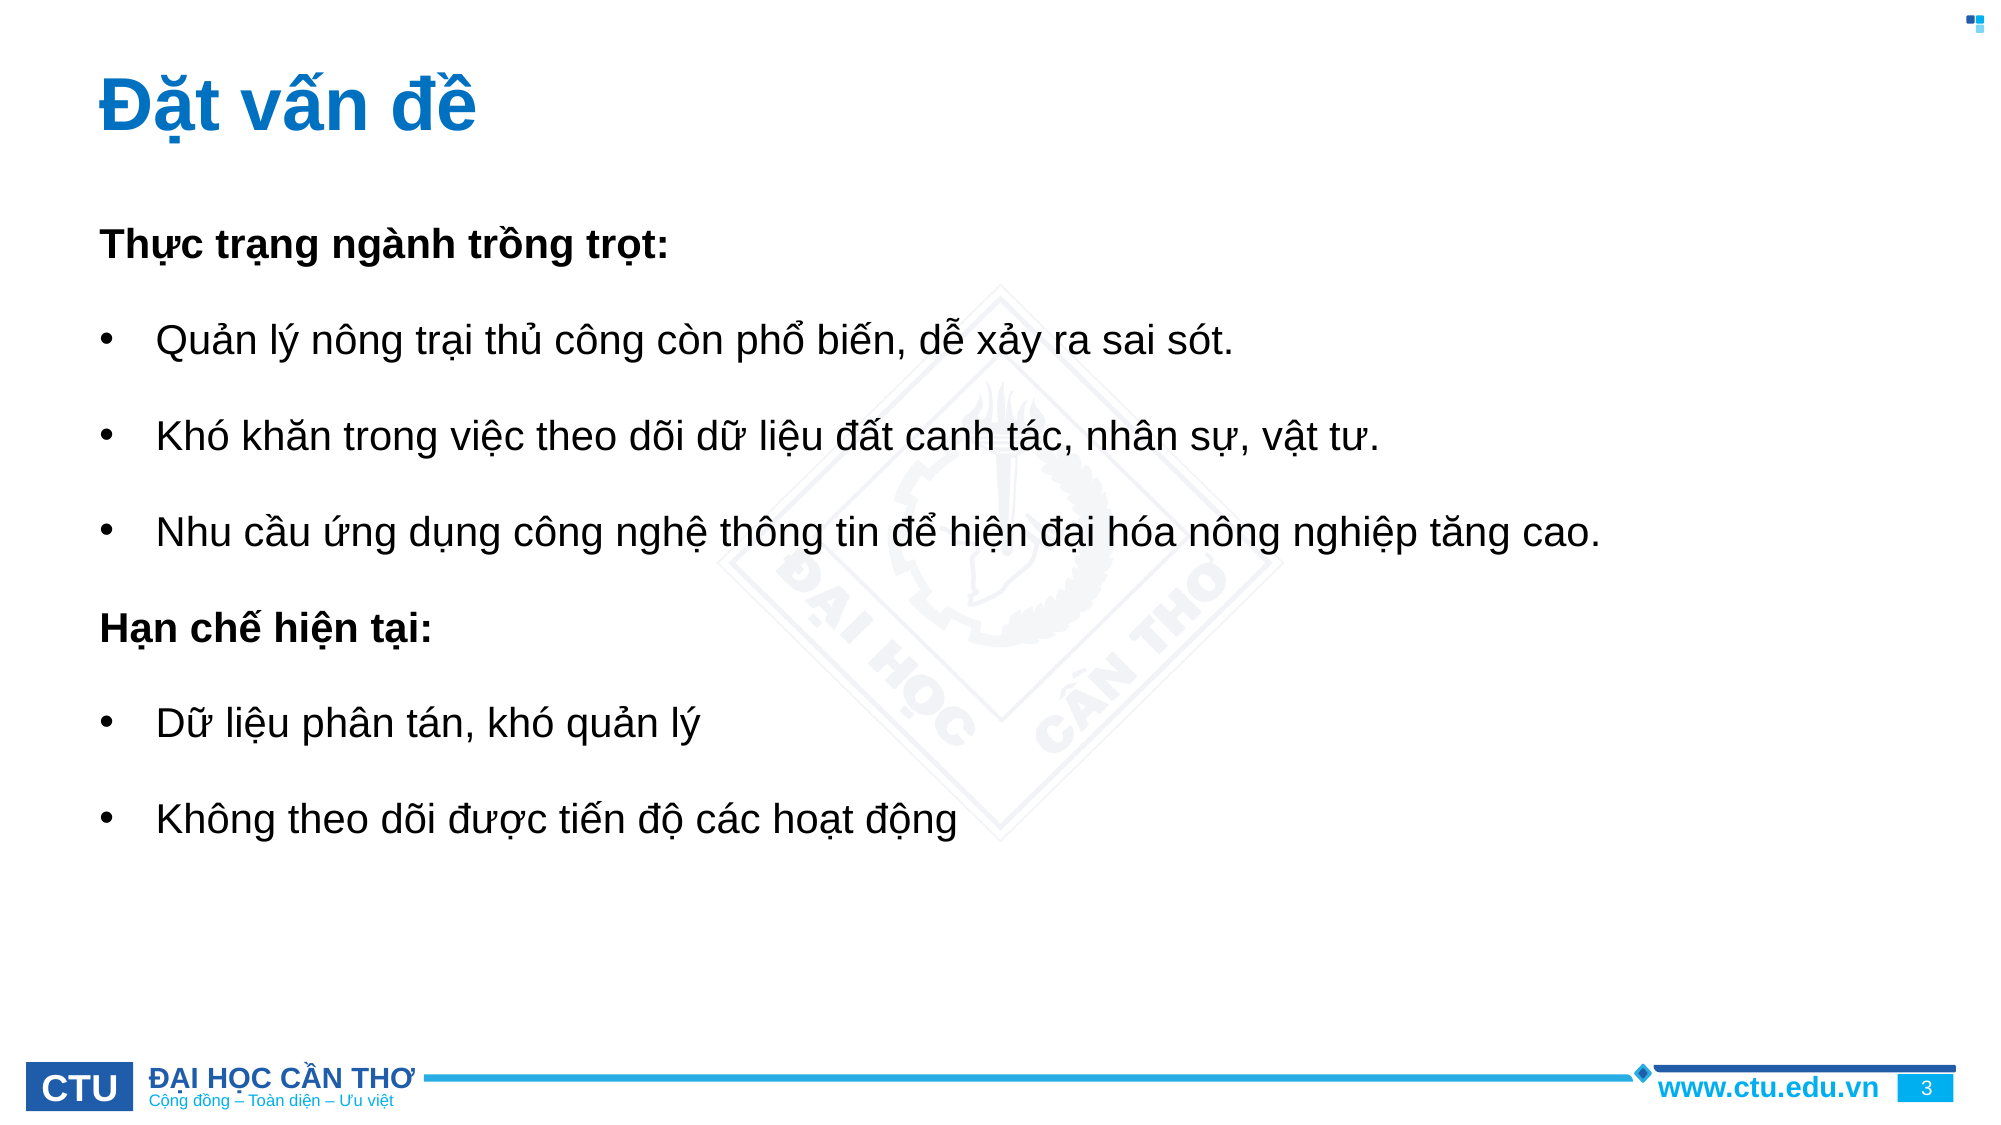

# Đặt vấn đề
Thực trạng ngành trồng trọt:
Quản lý nông trại thủ công còn phổ biến, dễ xảy ra sai sót.
Khó khăn trong việc theo dõi dữ liệu đất canh tác, nhân sự, vật tư.
Nhu cầu ứng dụng công nghệ thông tin để hiện đại hóa nông nghiệp tăng cao.
Hạn chế hiện tại:
Dữ liệu phân tán, khó quản lý
Không theo dõi được tiến độ các hoạt động